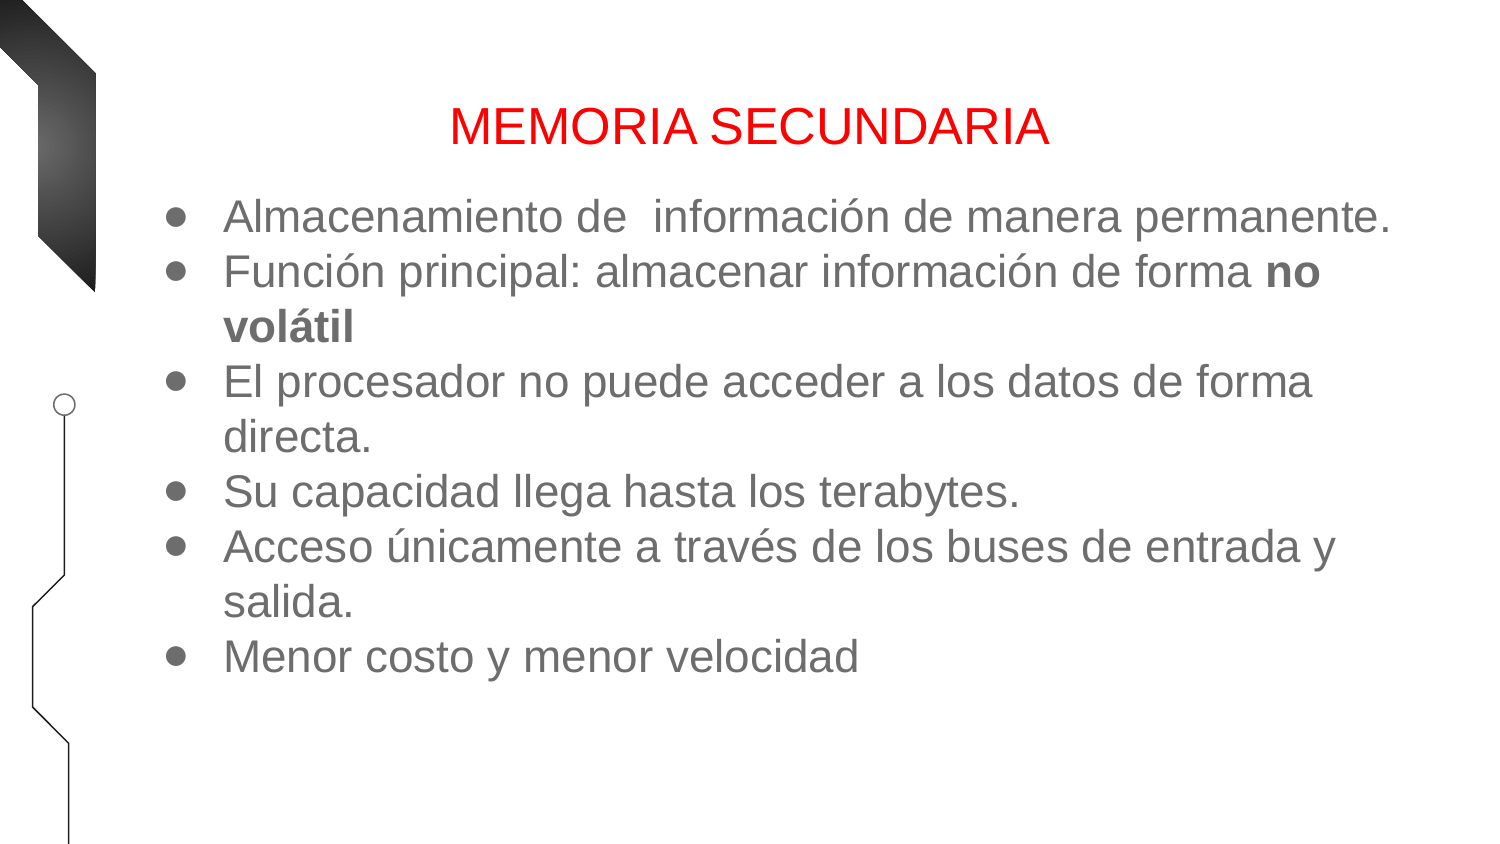

# MEMORIA SECUNDARIA
Almacenamiento de  información de manera permanente.
Función principal: almacenar información de forma no volátil
El procesador no puede acceder a los datos de forma directa.
Su capacidad llega hasta los terabytes.
Acceso únicamente a través de los buses de entrada y salida.
Menor costo y menor velocidad